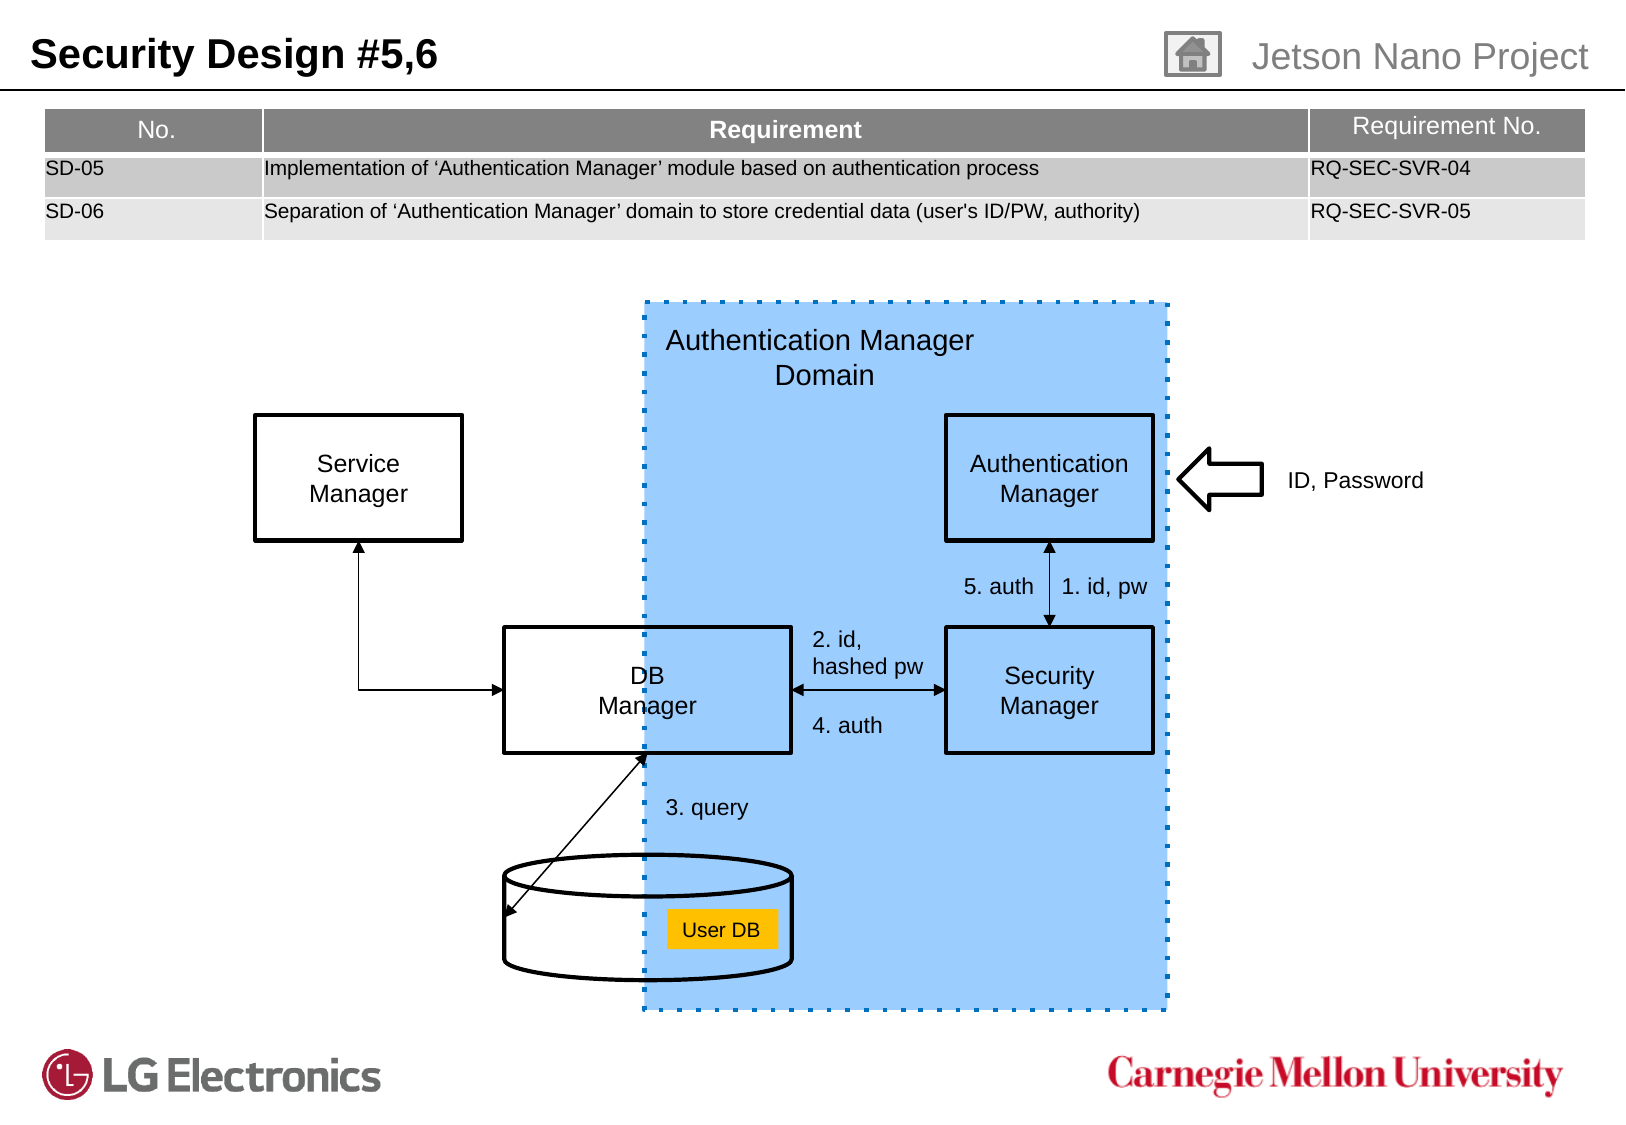

Security Design #5,6
Jetson Nano Project

| No. | Requirement | Requirement No. |
| --- | --- | --- |
| SD-05 | Implementation of ‘Authentication Manager’ module based on authentication process | RQ-SEC-SVR-04 |
| SD-06 | Separation of ‘Authentication Manager’ domain to store credential data (user's ID/PW, authority) | RQ-SEC-SVR-05 |

Authentication Manager
Domain
Service
Manager
Authentication
Manager

ID, Password
5. auth
1. id, pw
2. id,
hashed pw
DB
Manager
Security
Manager
4. auth
3. query

User DB